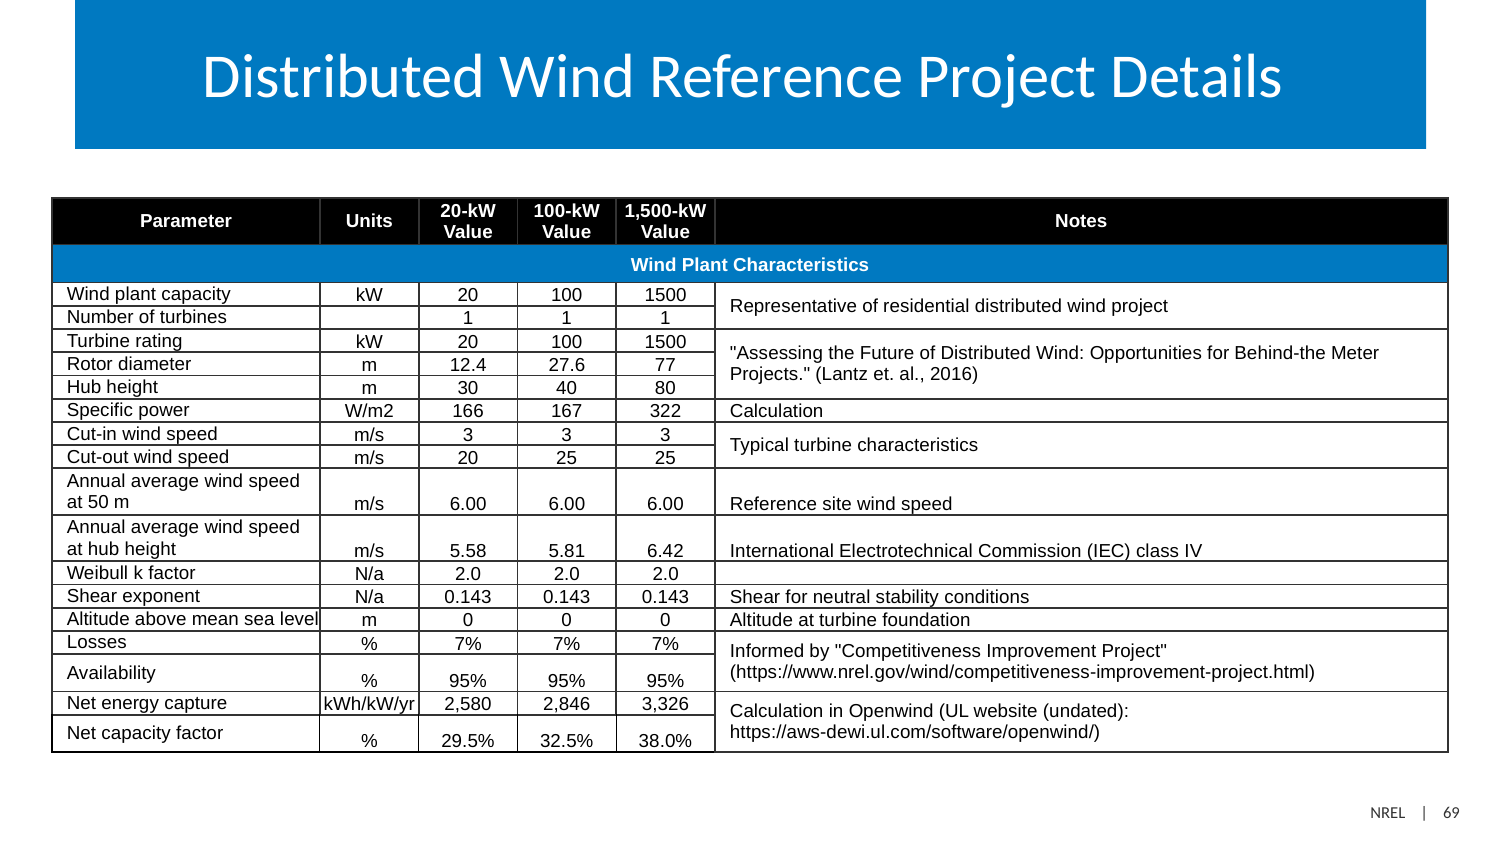

# Distributed Wind Reference Project Details
| Parameter | Units | 20-kW Value | 100-kW Value | 1,500-kW Value | Notes |
| --- | --- | --- | --- | --- | --- |
| Wind Plant Characteristics |  |  |  |  |  |
| Wind plant capacity | kW | 20 | 100 | 1500 | Representative of residential distributed wind project |
| Number of turbines |  | 1 | 1 | 1 |  |
| Turbine rating | kW | 20 | 100 | 1500 | "Assessing the Future of Distributed Wind: Opportunities for Behind-the Meter Projects." (Lantz et. al., 2016) |
| Rotor diameter | m | 12.4 | 27.6 | 77 |  |
| Hub height | m | 30 | 40 | 80 |  |
| Specific power | W/m2 | 166 | 167 | 322 | Calculation |
| Cut-in wind speed | m/s | 3 | 3 | 3 | Typical turbine characteristics |
| Cut-out wind speed | m/s | 20 | 25 | 25 |  |
| Annual average wind speed at 50 m | m/s | 6.00 | 6.00 | 6.00 | Reference site wind speed |
| Annual average wind speed at hub height | m/s | 5.58 | 5.81 | 6.42 | International Electrotechnical Commission (IEC) class IV |
| Weibull k factor | N/a | 2.0 | 2.0 | 2.0 |  |
| Shear exponent | N/a | 0.143 | 0.143 | 0.143 | Shear for neutral stability conditions |
| Altitude above mean sea level | m | 0 | 0 | 0 | Altitude at turbine foundation |
| Losses | % | 7% | 7% | 7% | Informed by "Competitiveness Improvement Project" (https://www.nrel.gov/wind/competitiveness-improvement-project.html) |
| Availability | % | 95% | 95% | 95% |  |
| Net energy capture | kWh/kW/yr | 2,580 | 2,846 | 3,326 | Calculation in Openwind (UL website (undated): https://aws-dewi.ul.com/software/openwind/) |
| Net capacity factor | % | 29.5% | 32.5% | 38.0% |  |